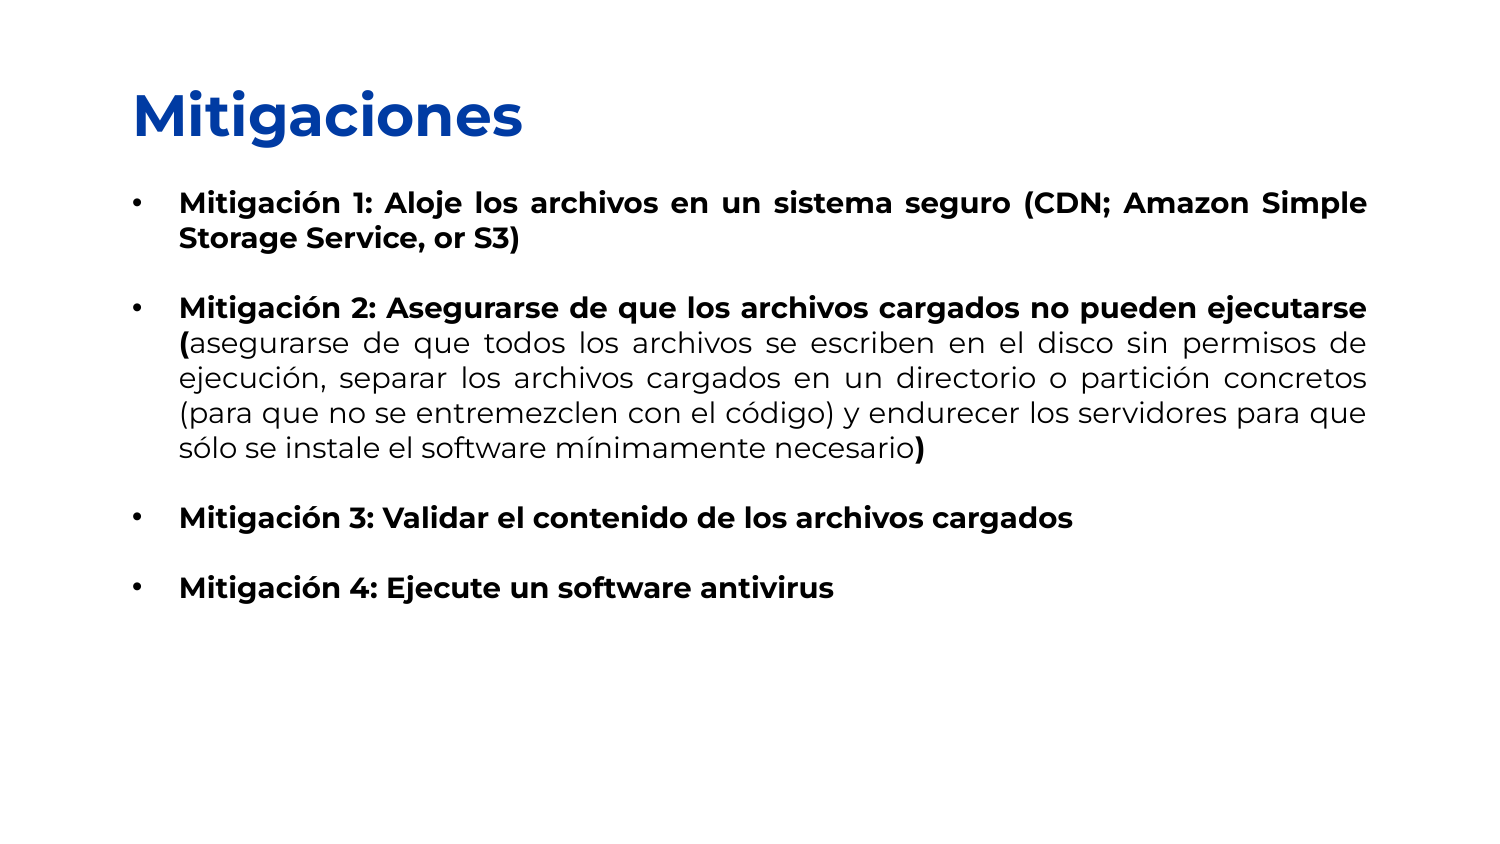

# Mitigaciones
Mitigación 1: Aloje los archivos en un sistema seguro (CDN; Amazon Simple Storage Service, or S3)

Mitigación 2: Asegurarse de que los archivos cargados no pueden ejecutarse (asegurarse de que todos los archivos se escriben en el disco sin permisos de ejecución, separar los archivos cargados en un directorio o partición concretos (para que no se entremezclen con el código) y endurecer los servidores para que sólo se instale el software mínimamente necesario)

Mitigación 3: Validar el contenido de los archivos cargados

Mitigación 4: Ejecute un software antivirus